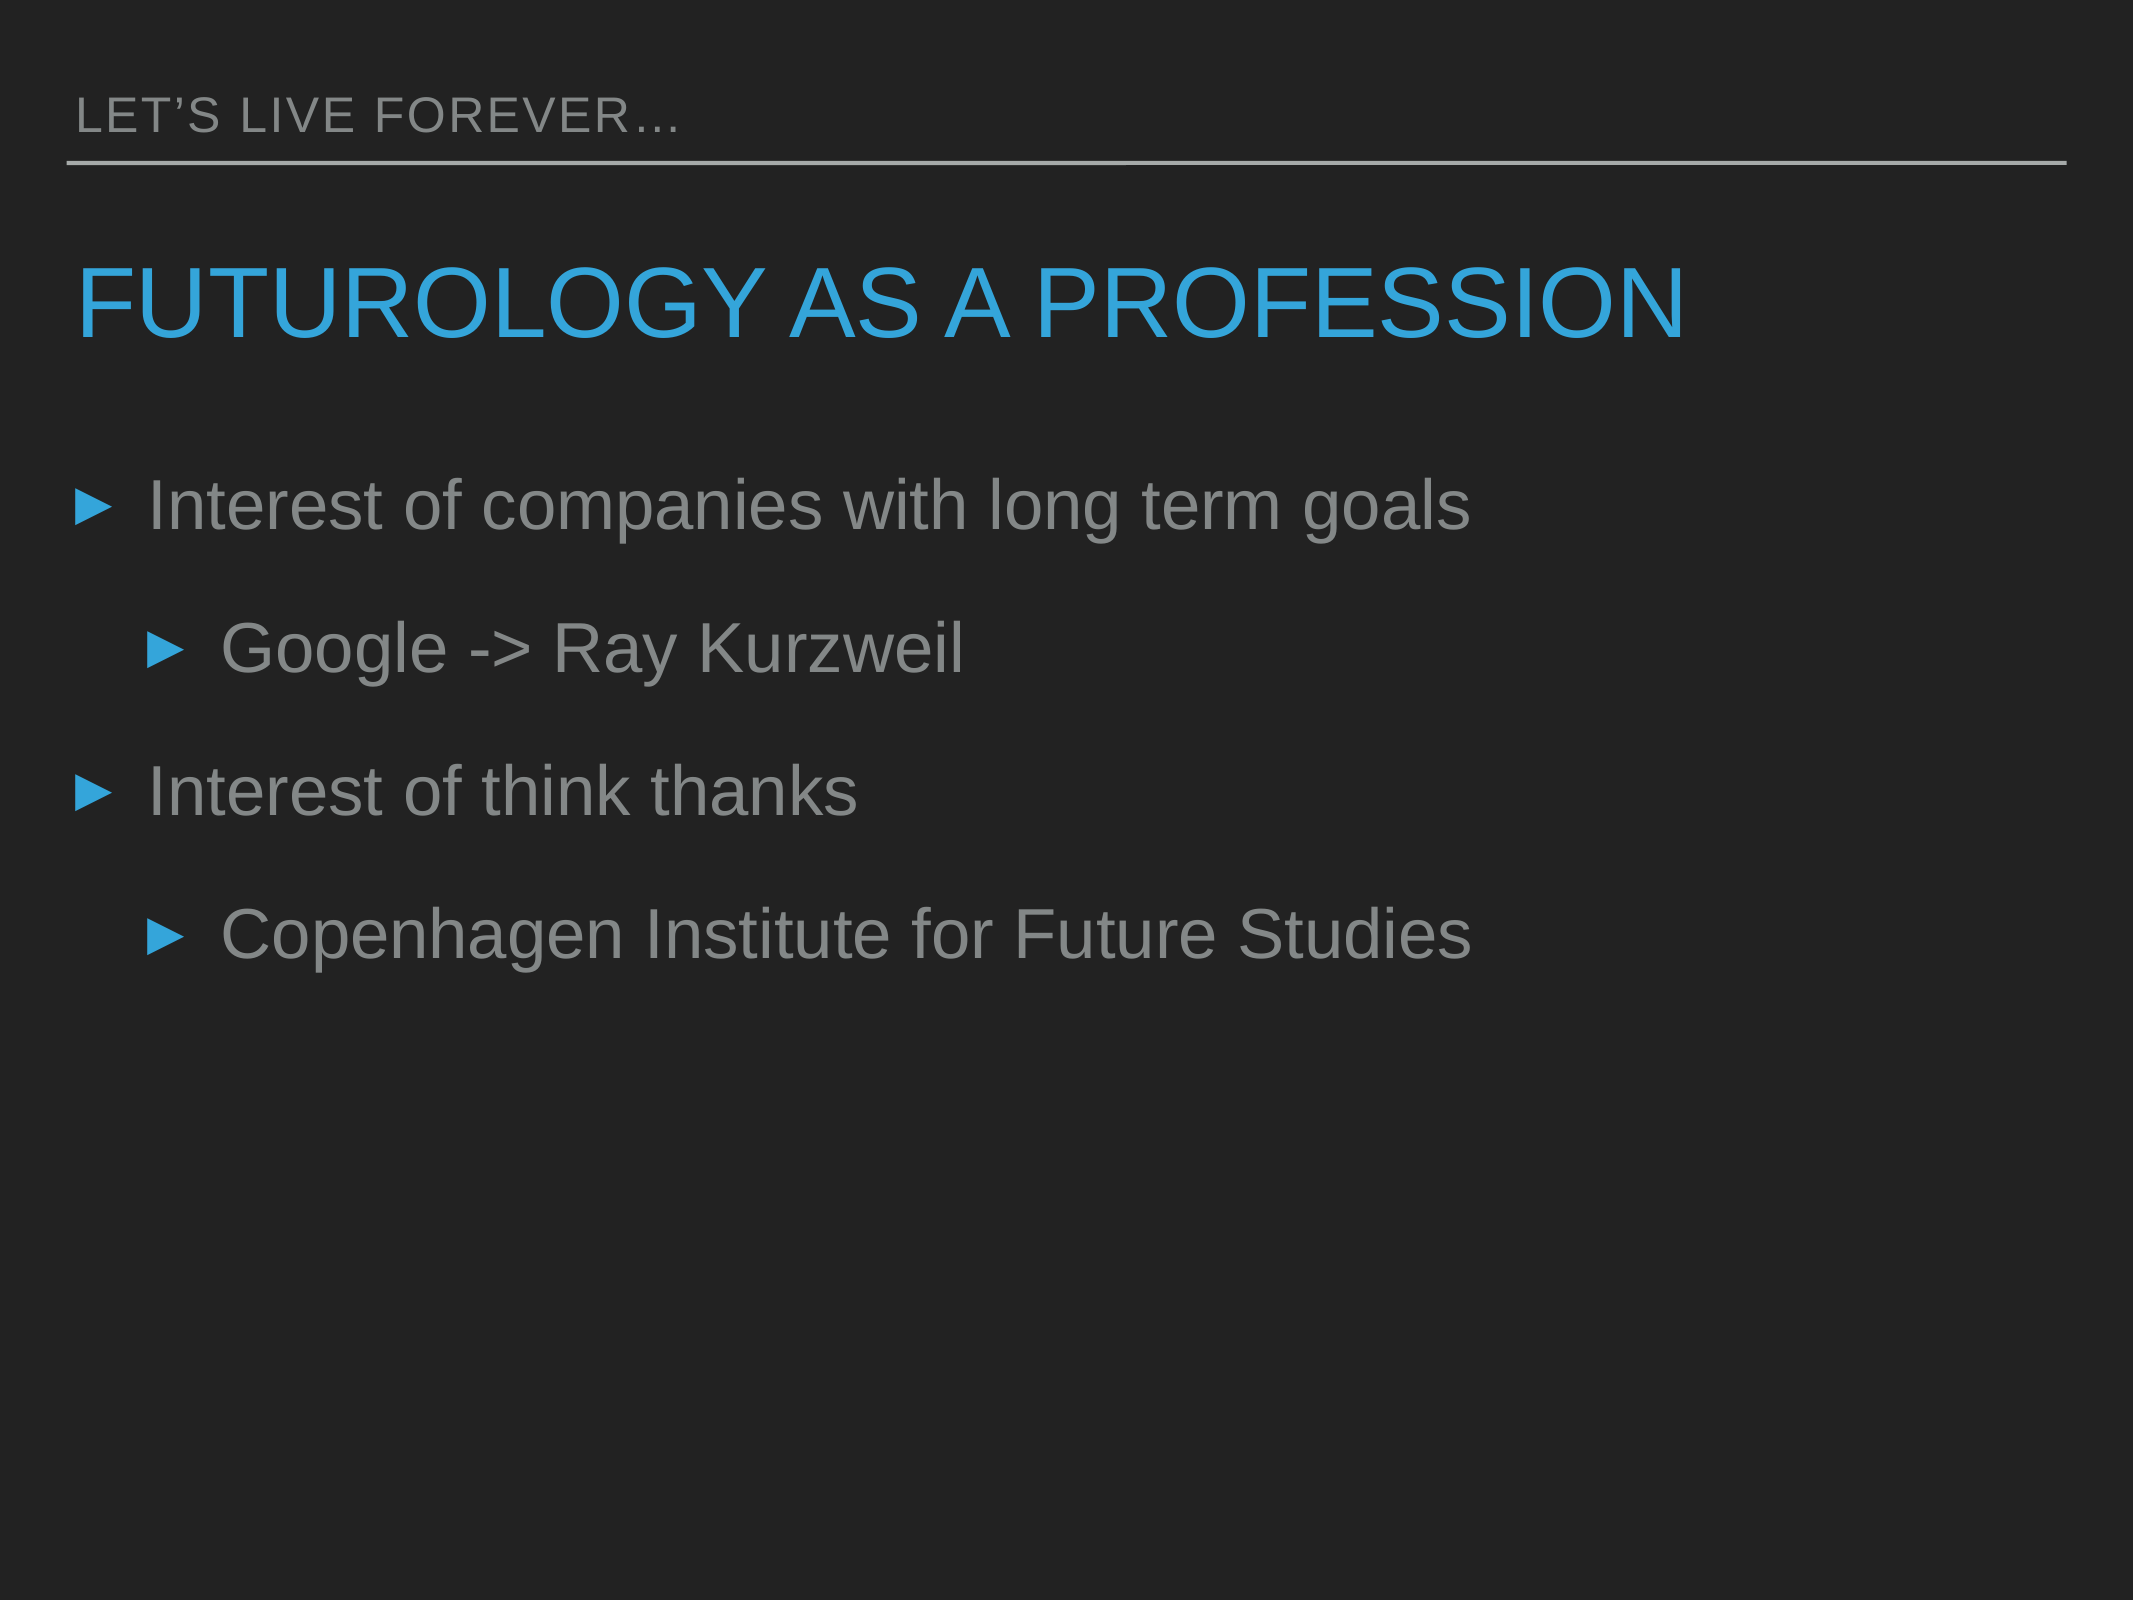

Let’s live forever…
# Futurology as a profession
Interest of companies with long term goals
Google -> Ray Kurzweil
Interest of think thanks
Copenhagen Institute for Future Studies